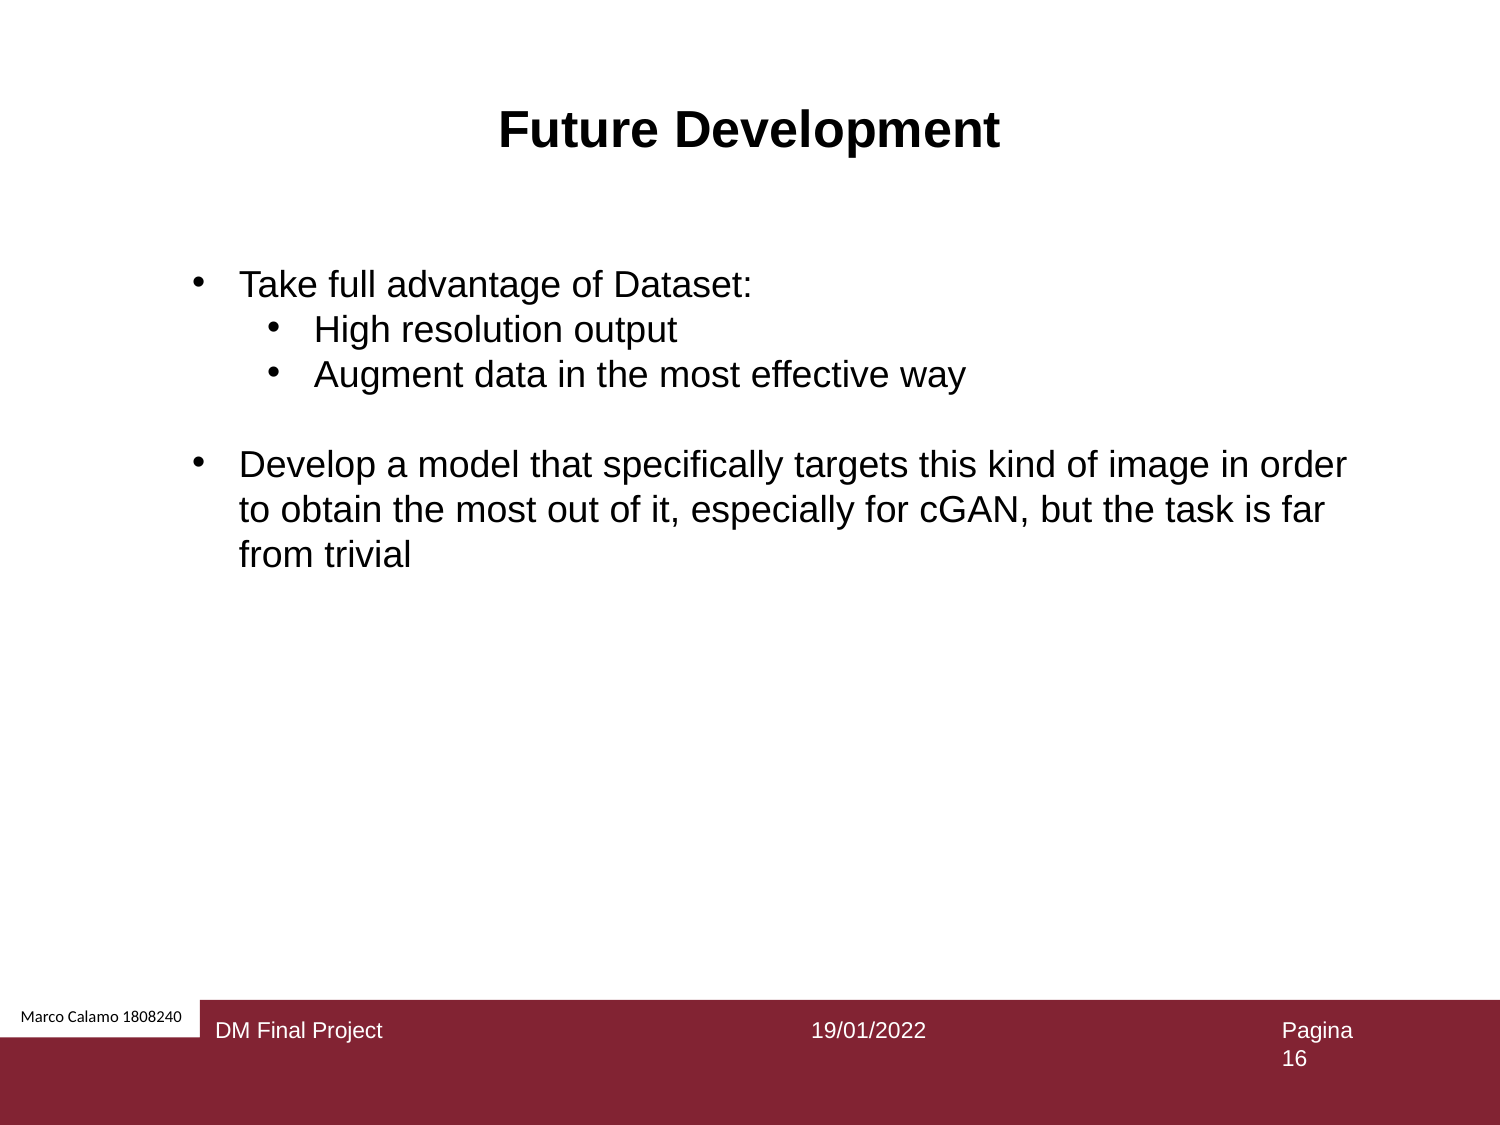

Future Development
Take full advantage of Dataset:
High resolution output
Augment data in the most effective way

Develop a model that specifically targets this kind of image in order to obtain the most out of it, especially for cGAN, but the task is far from trivial
Marco Calamo 1808240
DM Final Project
19/01/2022
Pagina 16